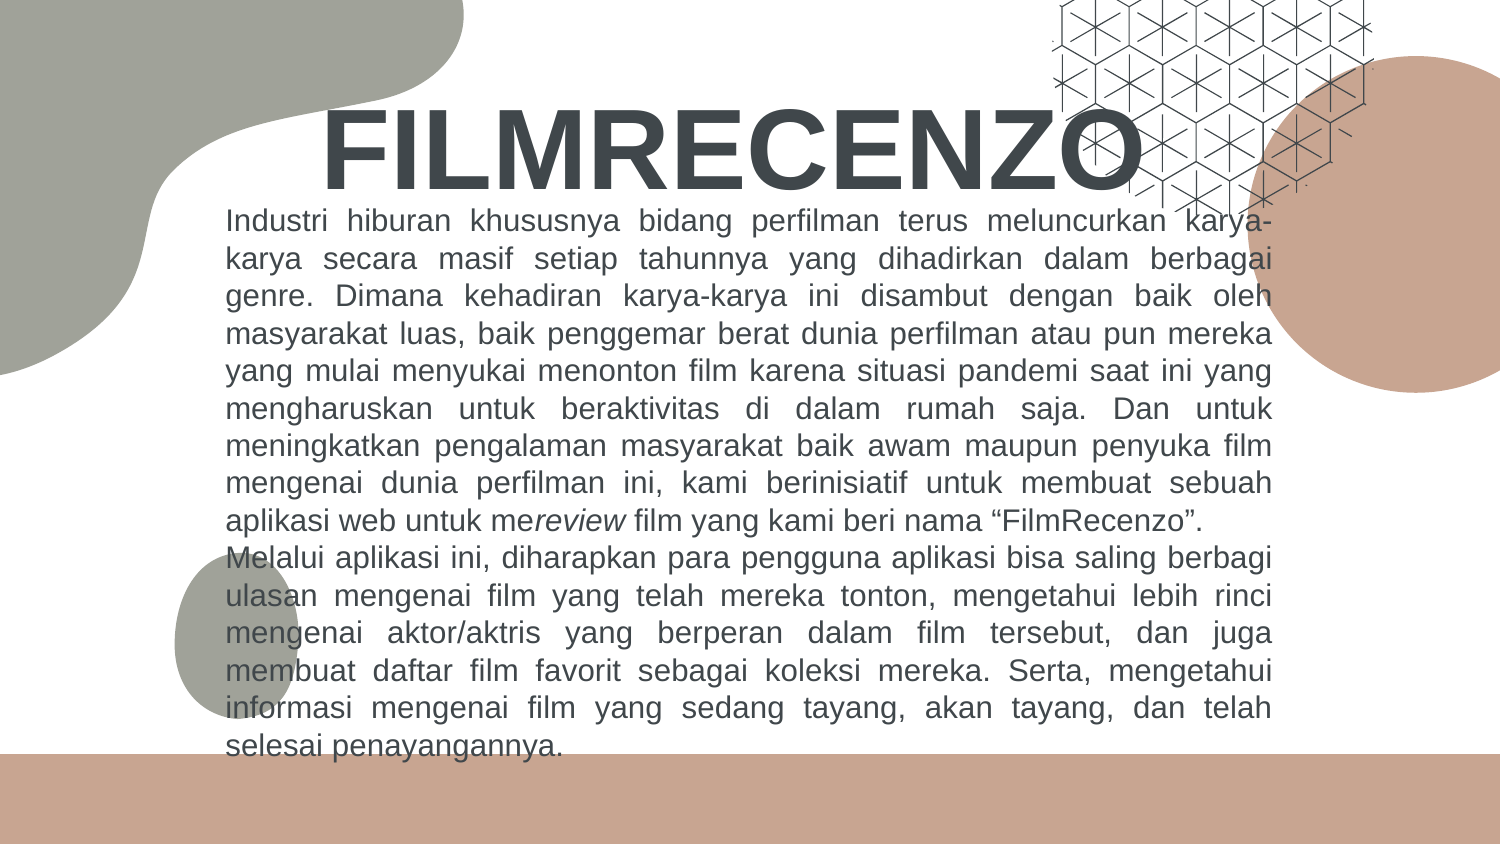

# FILMRECENZO
Industri hiburan khususnya bidang perfilman terus meluncurkan karya-karya secara masif setiap tahunnya yang dihadirkan dalam berbagai genre. Dimana kehadiran karya-karya ini disambut dengan baik oleh masyarakat luas, baik penggemar berat dunia perfilman atau pun mereka yang mulai menyukai menonton film karena situasi pandemi saat ini yang mengharuskan untuk beraktivitas di dalam rumah saja. Dan untuk meningkatkan pengalaman masyarakat baik awam maupun penyuka film mengenai dunia perfilman ini, kami berinisiatif untuk membuat sebuah aplikasi web untuk mereview film yang kami beri nama “FilmRecenzo”.
Melalui aplikasi ini, diharapkan para pengguna aplikasi bisa saling berbagi ulasan mengenai film yang telah mereka tonton, mengetahui lebih rinci mengenai aktor/aktris yang berperan dalam film tersebut, dan juga membuat daftar film favorit sebagai koleksi mereka. Serta, mengetahui informasi mengenai film yang sedang tayang, akan tayang, dan telah selesai penayangannya.